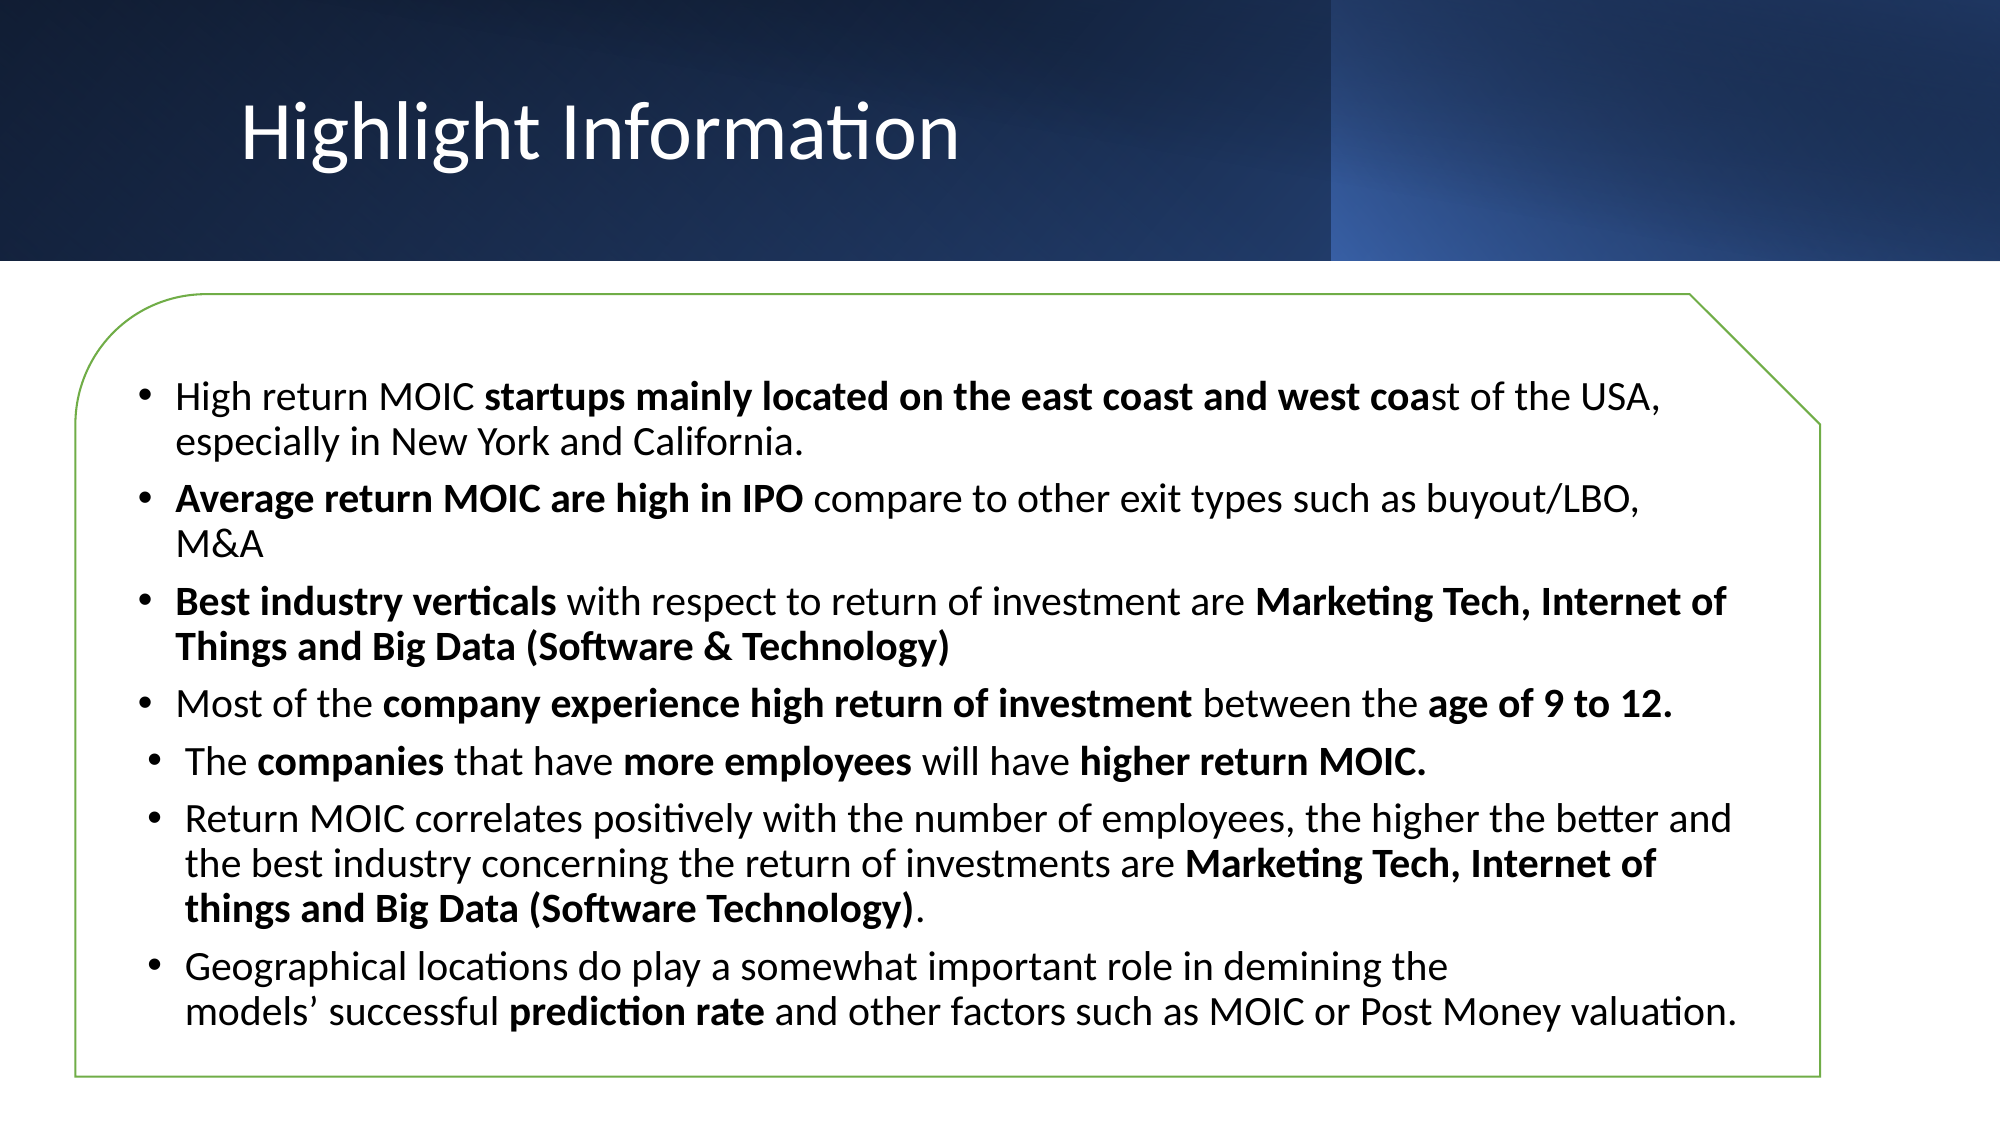

Highlight Information
High return MOIC startups mainly located on the east coast and west coast of the USA, especially in New York and California.
Average return MOIC are high in IPO compare to other exit types such as buyout/LBO, M&A
Best industry verticals with respect to return of investment are Marketing Tech, Internet of Things and Big Data (Software & Technology)
Most of the company experience high return of investment between the age of 9 to 12.
The companies that have more employees will have higher return MOIC.
Return MOIC correlates positively with the number of employees, the higher the better and the best industry concerning the return of investments are Marketing Tech, Internet of things and Big Data (Software Technology).
Geographical locations do play a somewhat important role in demining the models’ successful prediction rate and other factors such as MOIC or Post Money valuation.